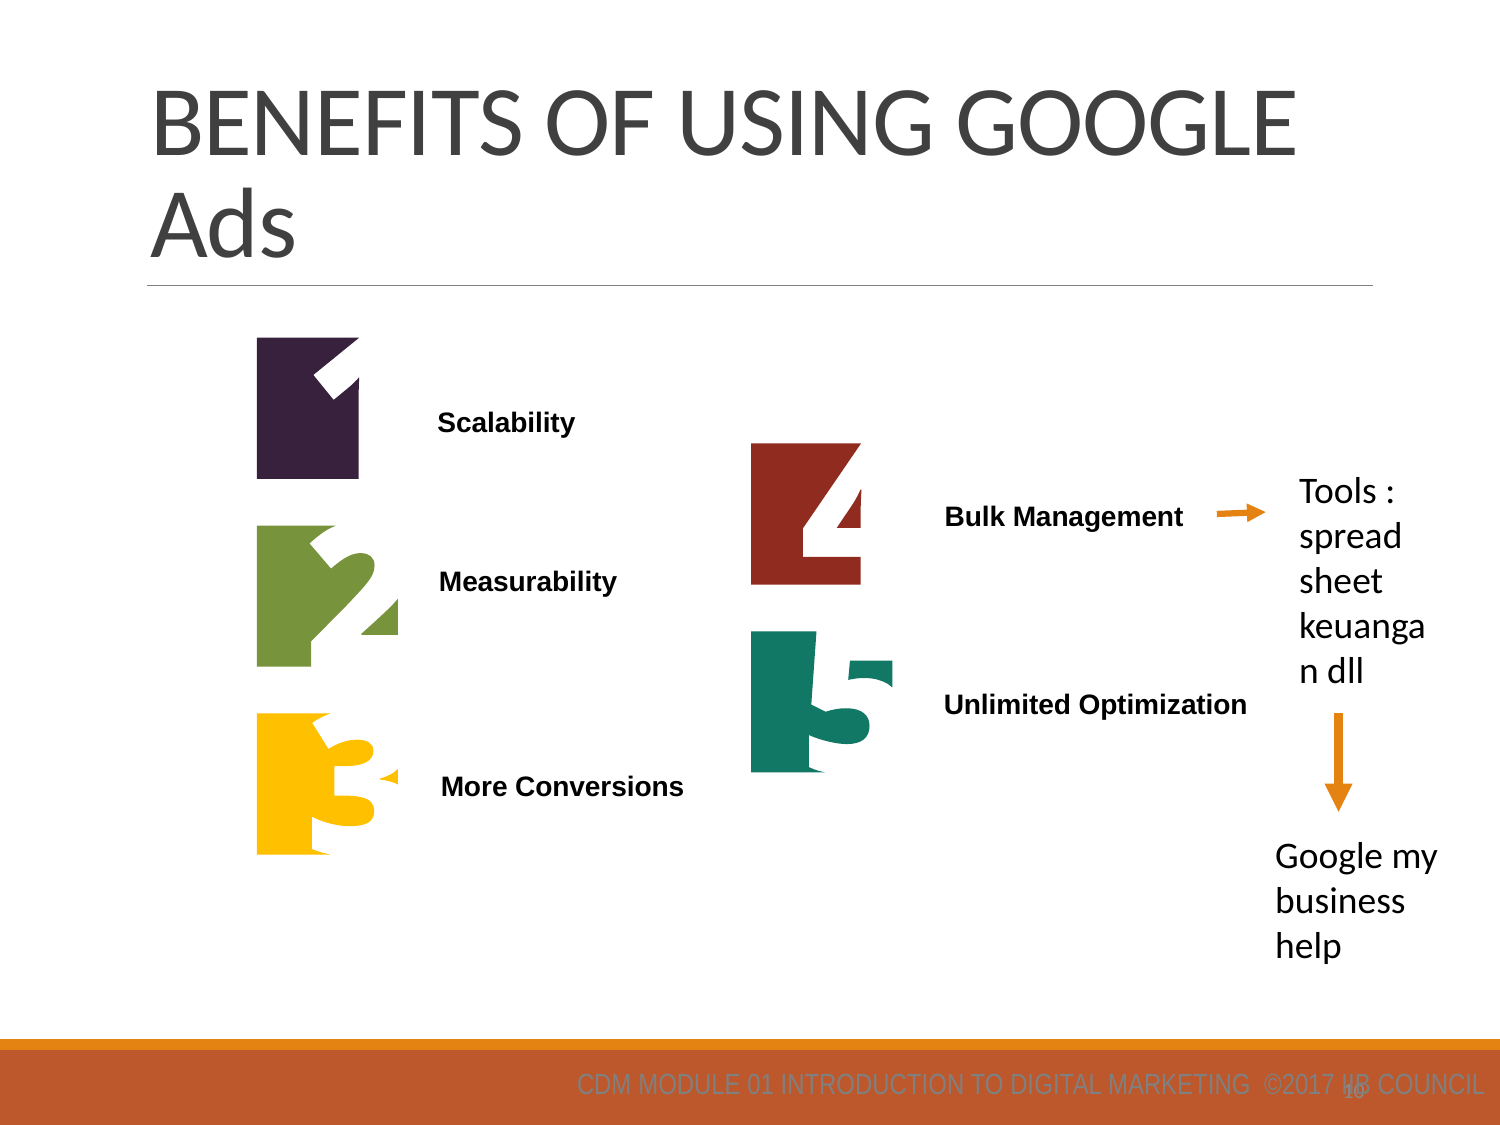

# BENEFITS OF USING GOOGLE Ads

Scalability

Tools :  spread sheet keuangan dll
Bulk Management

Measurability

Unlimited Optimization

More Conversions
Google my business help
CDM MODULE 01 INTRODUCTION TO DIGITAL MARKETING  ©2017 IIB COUNCIL
10